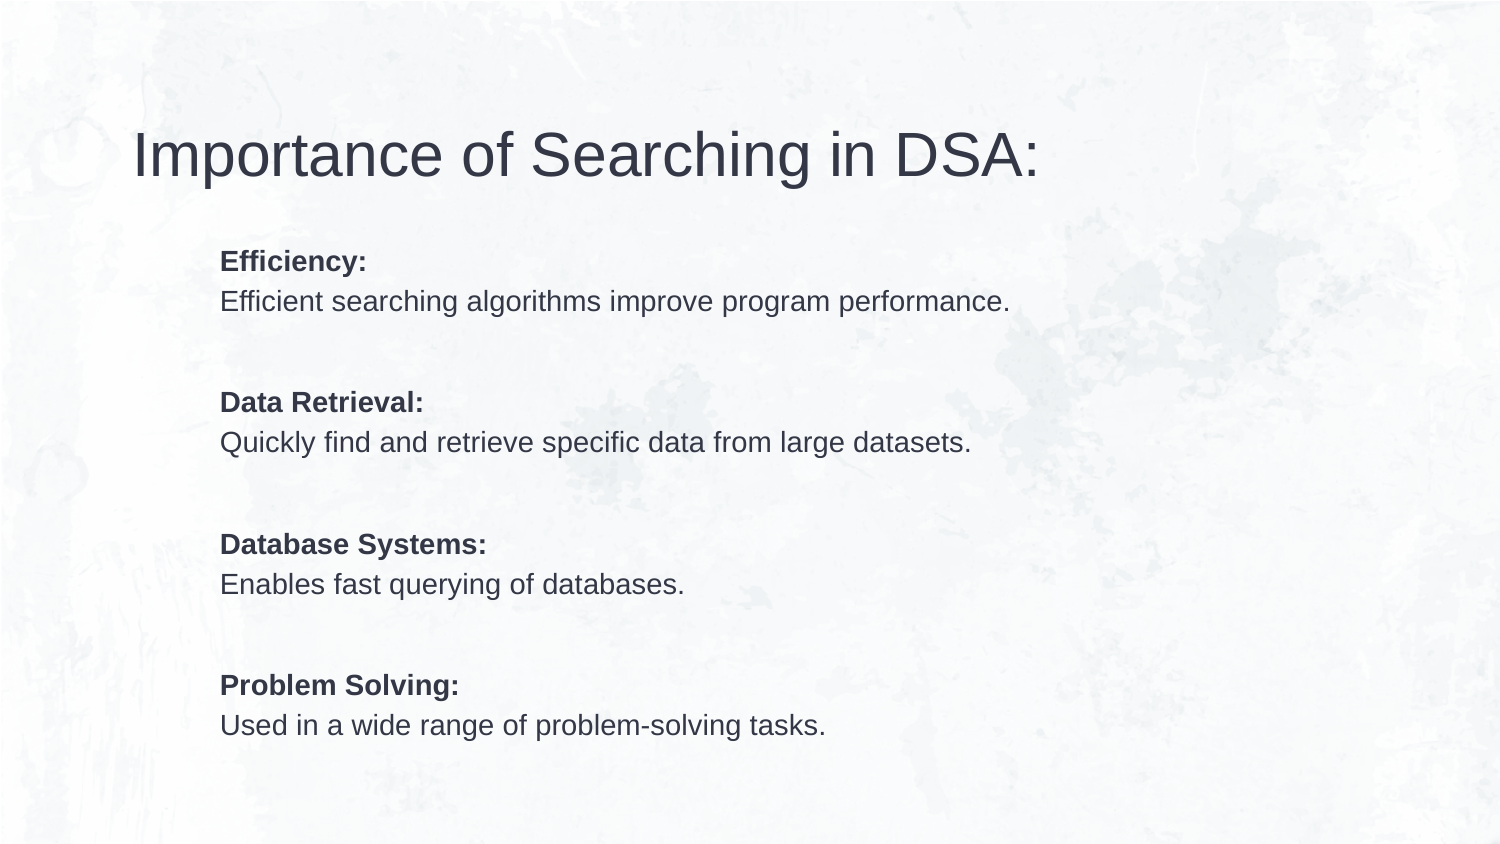

# Importance of Searching in DSA:

	Efficiency:
	Efficient searching algorithms improve program performance.
	Data Retrieval:
	Quickly find and retrieve specific data from large datasets.
	Database Systems:
	Enables fast querying of databases.
	Problem Solving:
	Used in a wide range of problem-solving tasks.